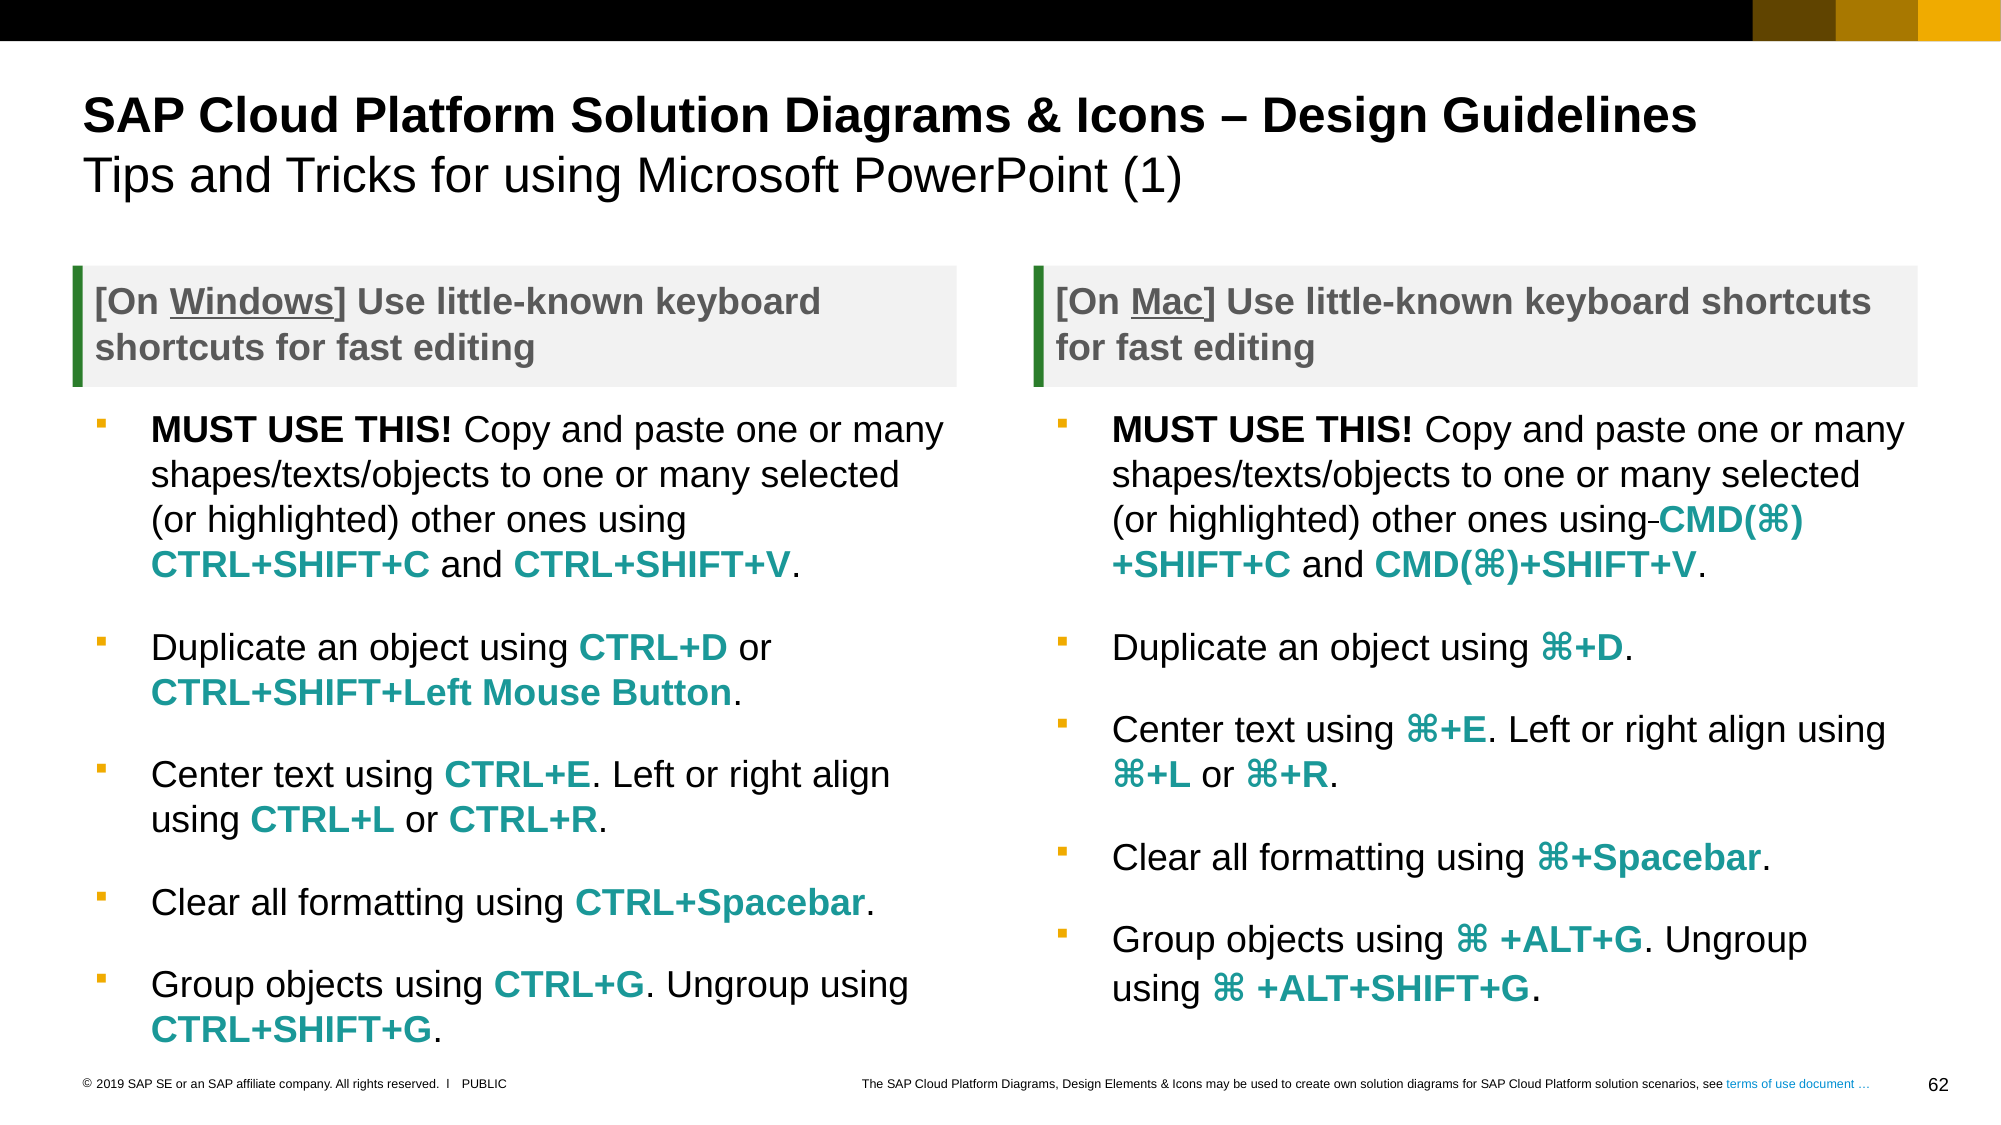

# SAP Cloud Platform Solution Diagrams & Icons – Design Guidelines Tips and Tricks for using Microsoft PowerPoint (1)
[On Windows] Use little-known keyboard shortcuts for fast editing
MUST USE THIS! Copy and paste one or many shapes/texts/objects to one or many selected (or highlighted) other ones using CTRL+SHIFT+C and CTRL+SHIFT+V.
Duplicate an object using CTRL+D or CTRL+SHIFT+Left Mouse Button.
Center text using CTRL+E. Left or right align using CTRL+L or CTRL+R.
Clear all formatting using CTRL+Spacebar.
Group objects using CTRL+G. Ungroup using CTRL+SHIFT+G.
[On Mac] Use little-known keyboard shortcuts for fast editing
MUST USE THIS! Copy and paste one or many shapes/texts/objects to one or many selected (or highlighted) other ones using CMD(⌘)+SHIFT+C and CMD(⌘)+SHIFT+V.
Duplicate an object using ⌘+D.
Center text using ⌘+E. Left or right align using ⌘+L or ⌘+R.
Clear all formatting using ⌘+Spacebar.
Group objects using ⌘ +ALT+G. Ungroup using ⌘ +ALT+SHIFT+G.